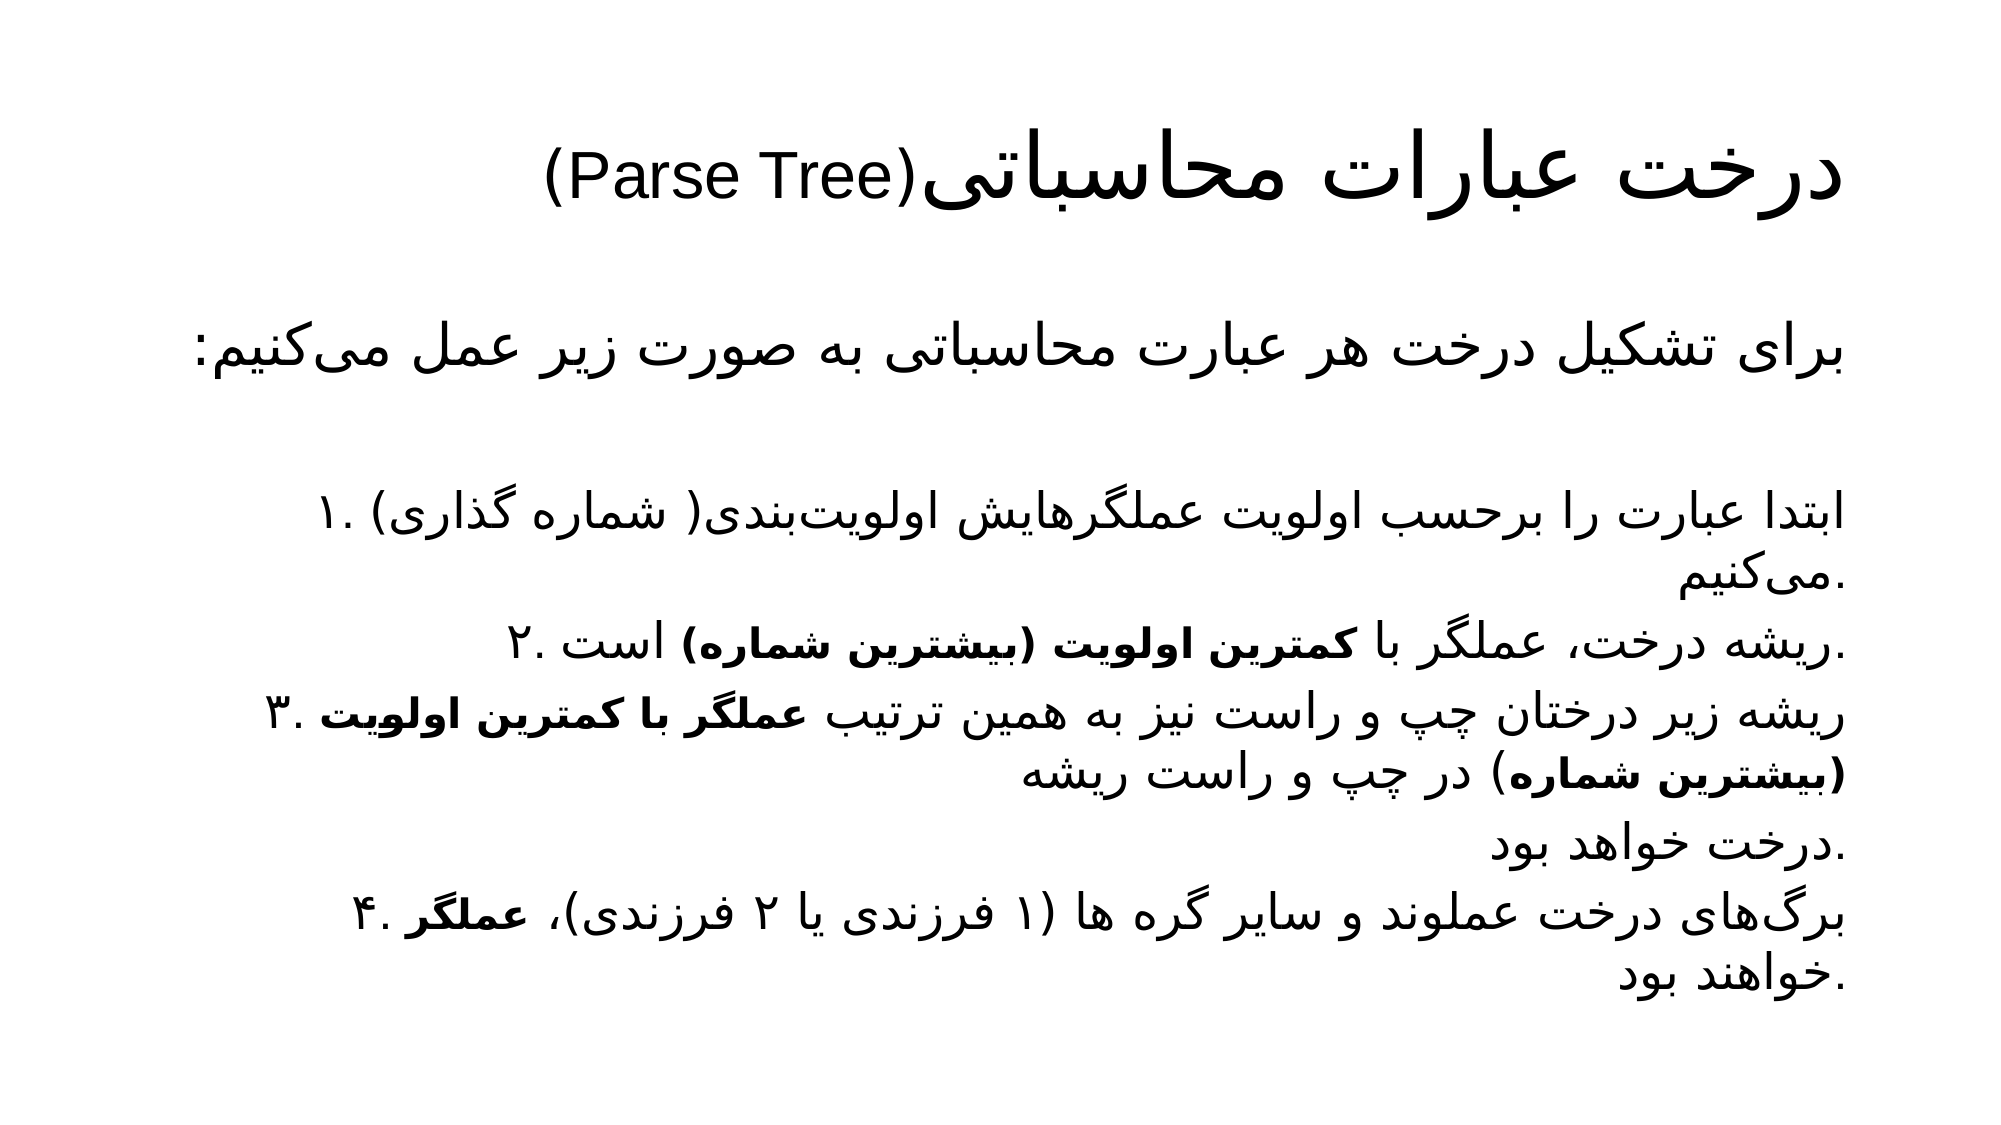

# درخت عبارات محاسباتی(Parse Tree)
برای تشکیل درخت هر عبارت محاسباتی به صورت زیر عمل می‌کنیم:

۱. ابتدا عبارت را برحسب اولویت عملگرهایش اولویت‌بندی( شماره گذاری) می‌کنیم.
۲. ريشه درخت، عملگر با کمترین اولویت (بیشترین شماره) است.
۳. ريشه زیر درختان چپ و راست نیز به همین ترتیب عملگر با کمترین اولویت (بیشترین شماره) در چپ و راست ريشه
     درخت خواهد بود.
۴. برگ‌های درخت عملوند و سایر گره ها (۱ فرزندی یا ۲ فرزندی)، عملگر خواهند بود.